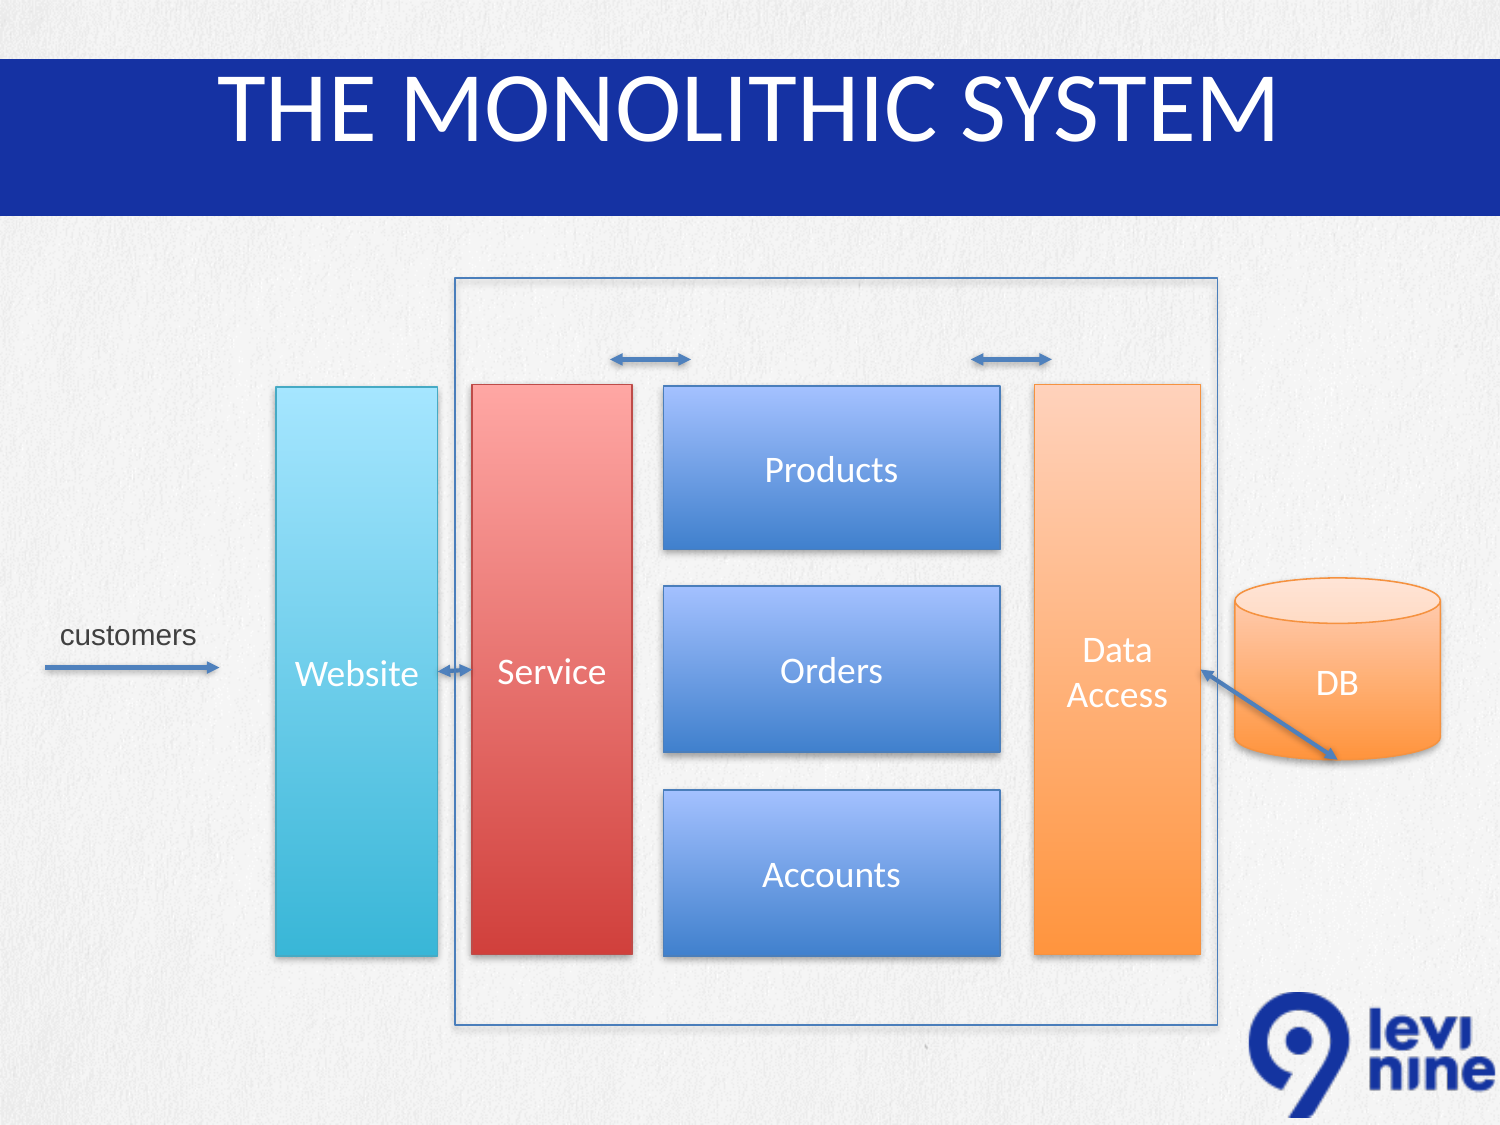

# The Monolithic System

Service
Data Access
Products
Website
DB
Orders
customers
Accounts